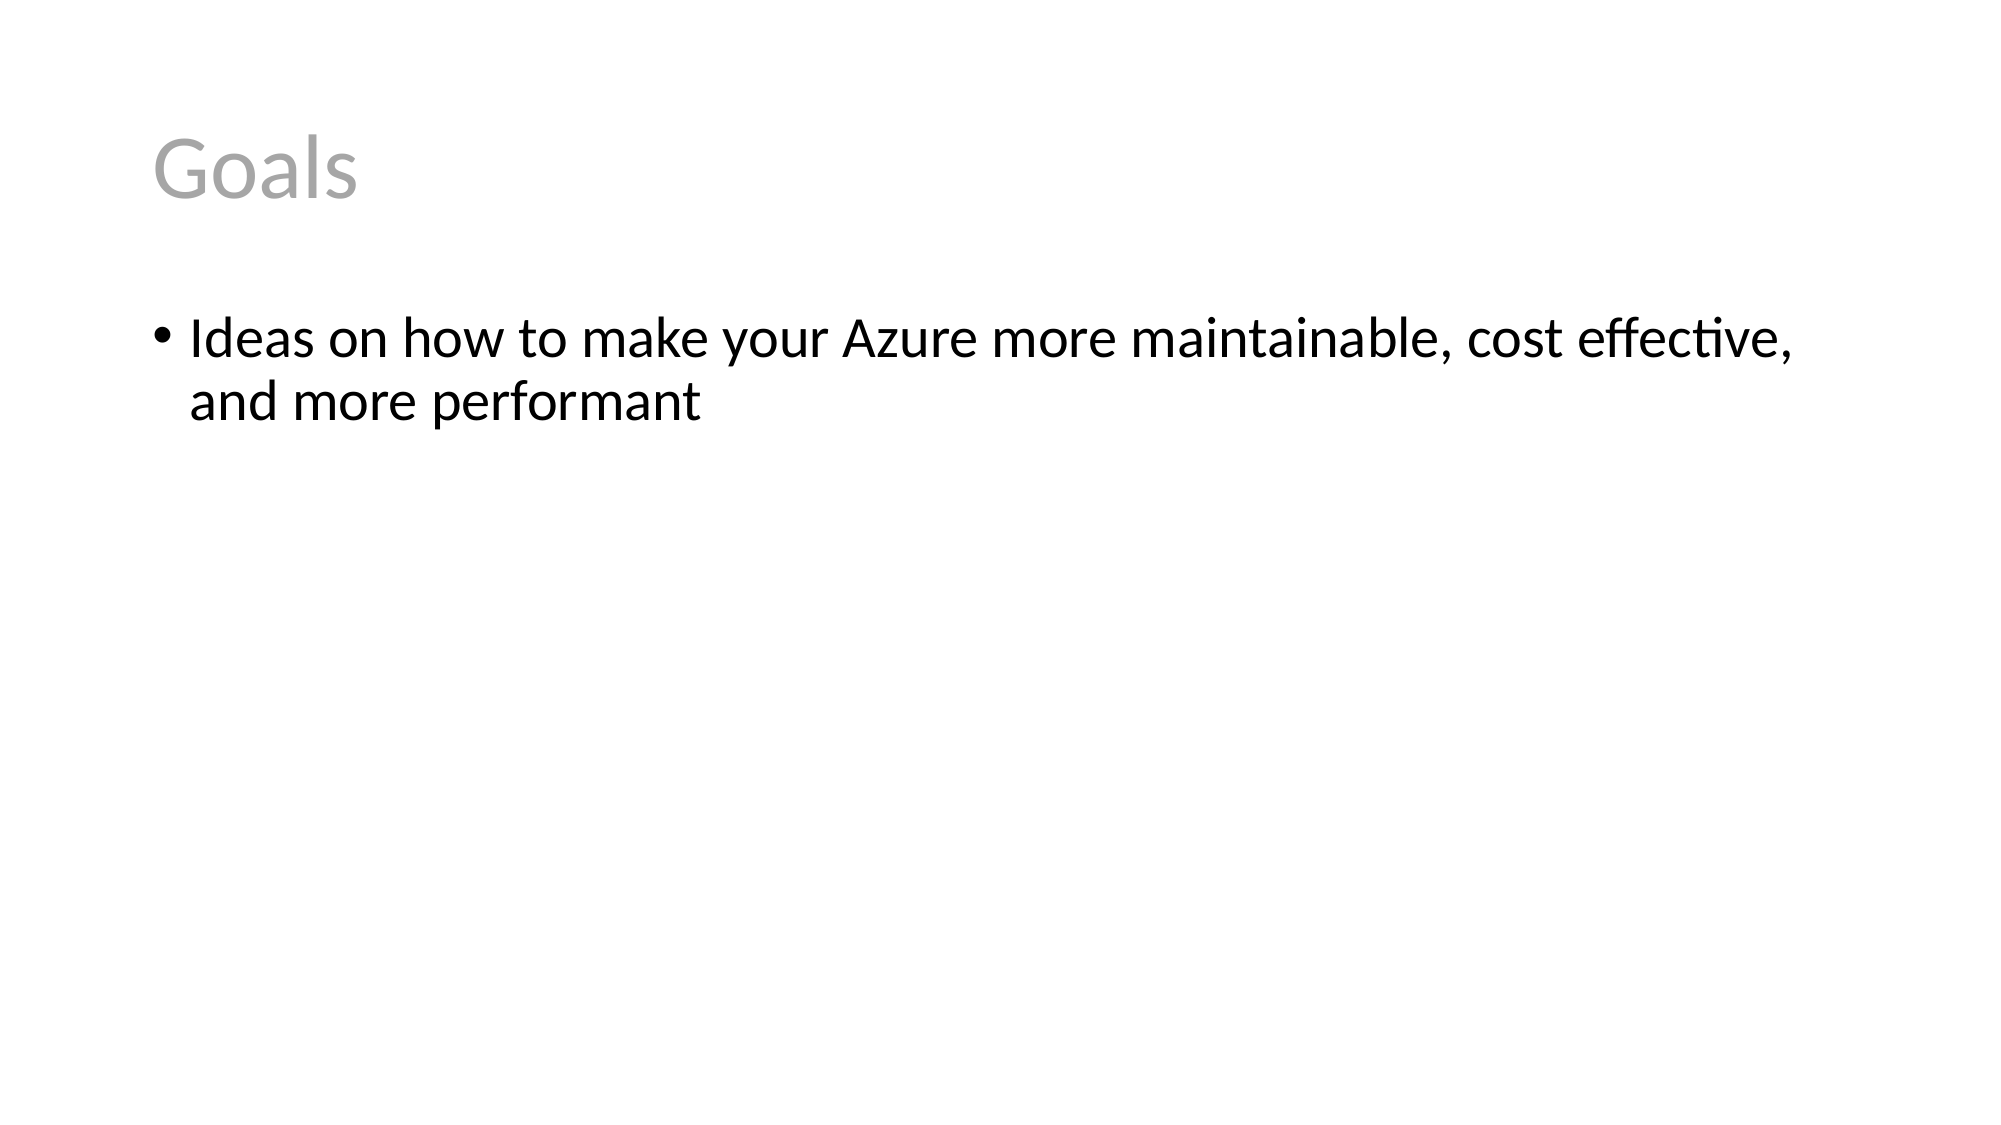

# Goals
Ideas on how to make your Azure more maintainable, cost effective, and more performant